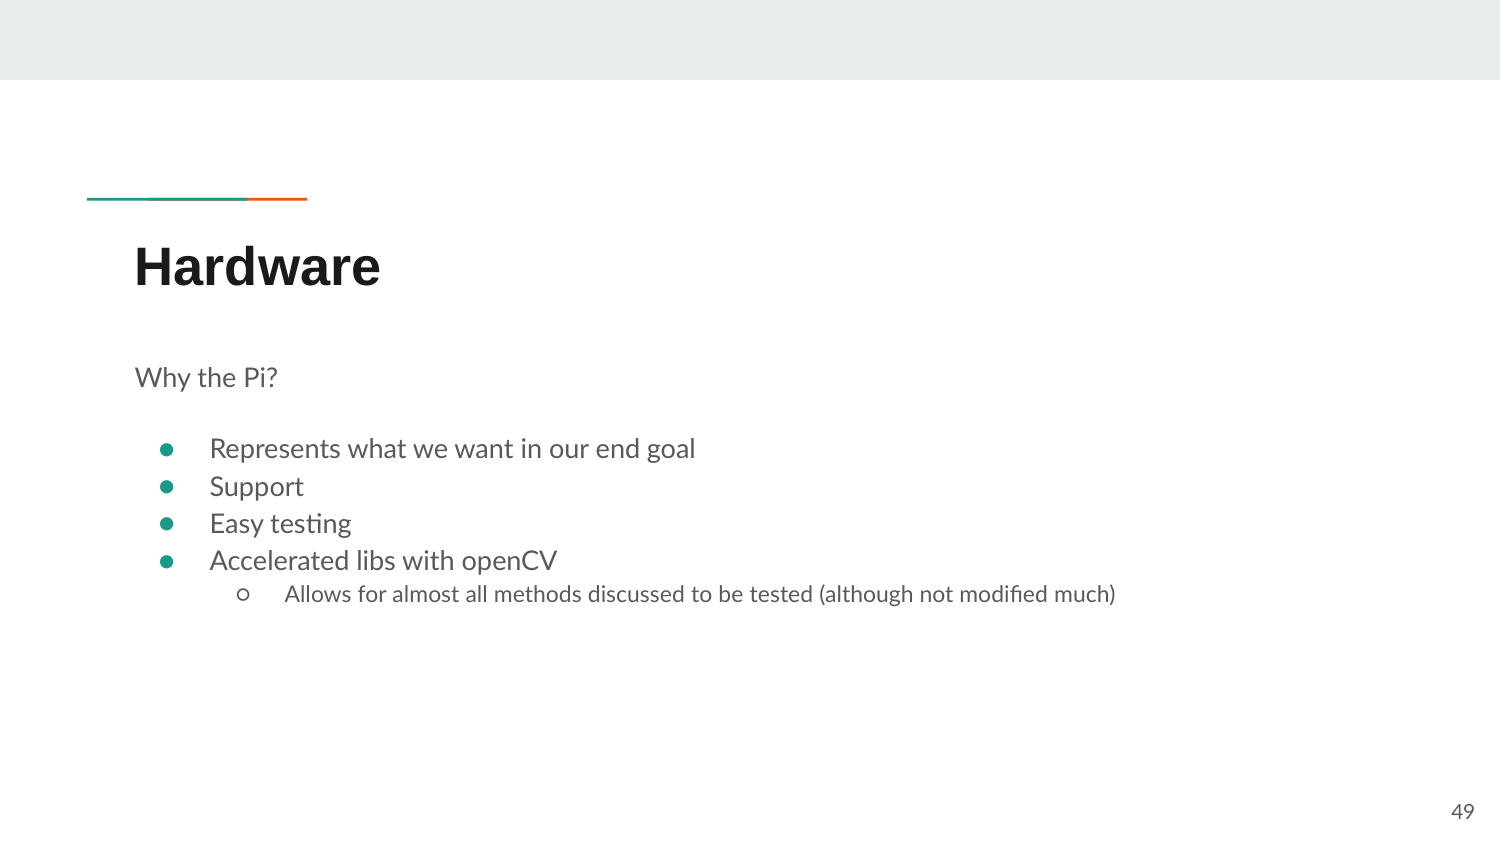

# Hardware
Why the Pi?
Represents what we want in our end goal
Support
Easy testing
Accelerated libs with openCV
Allows for almost all methods discussed to be tested (although not modified much)

49